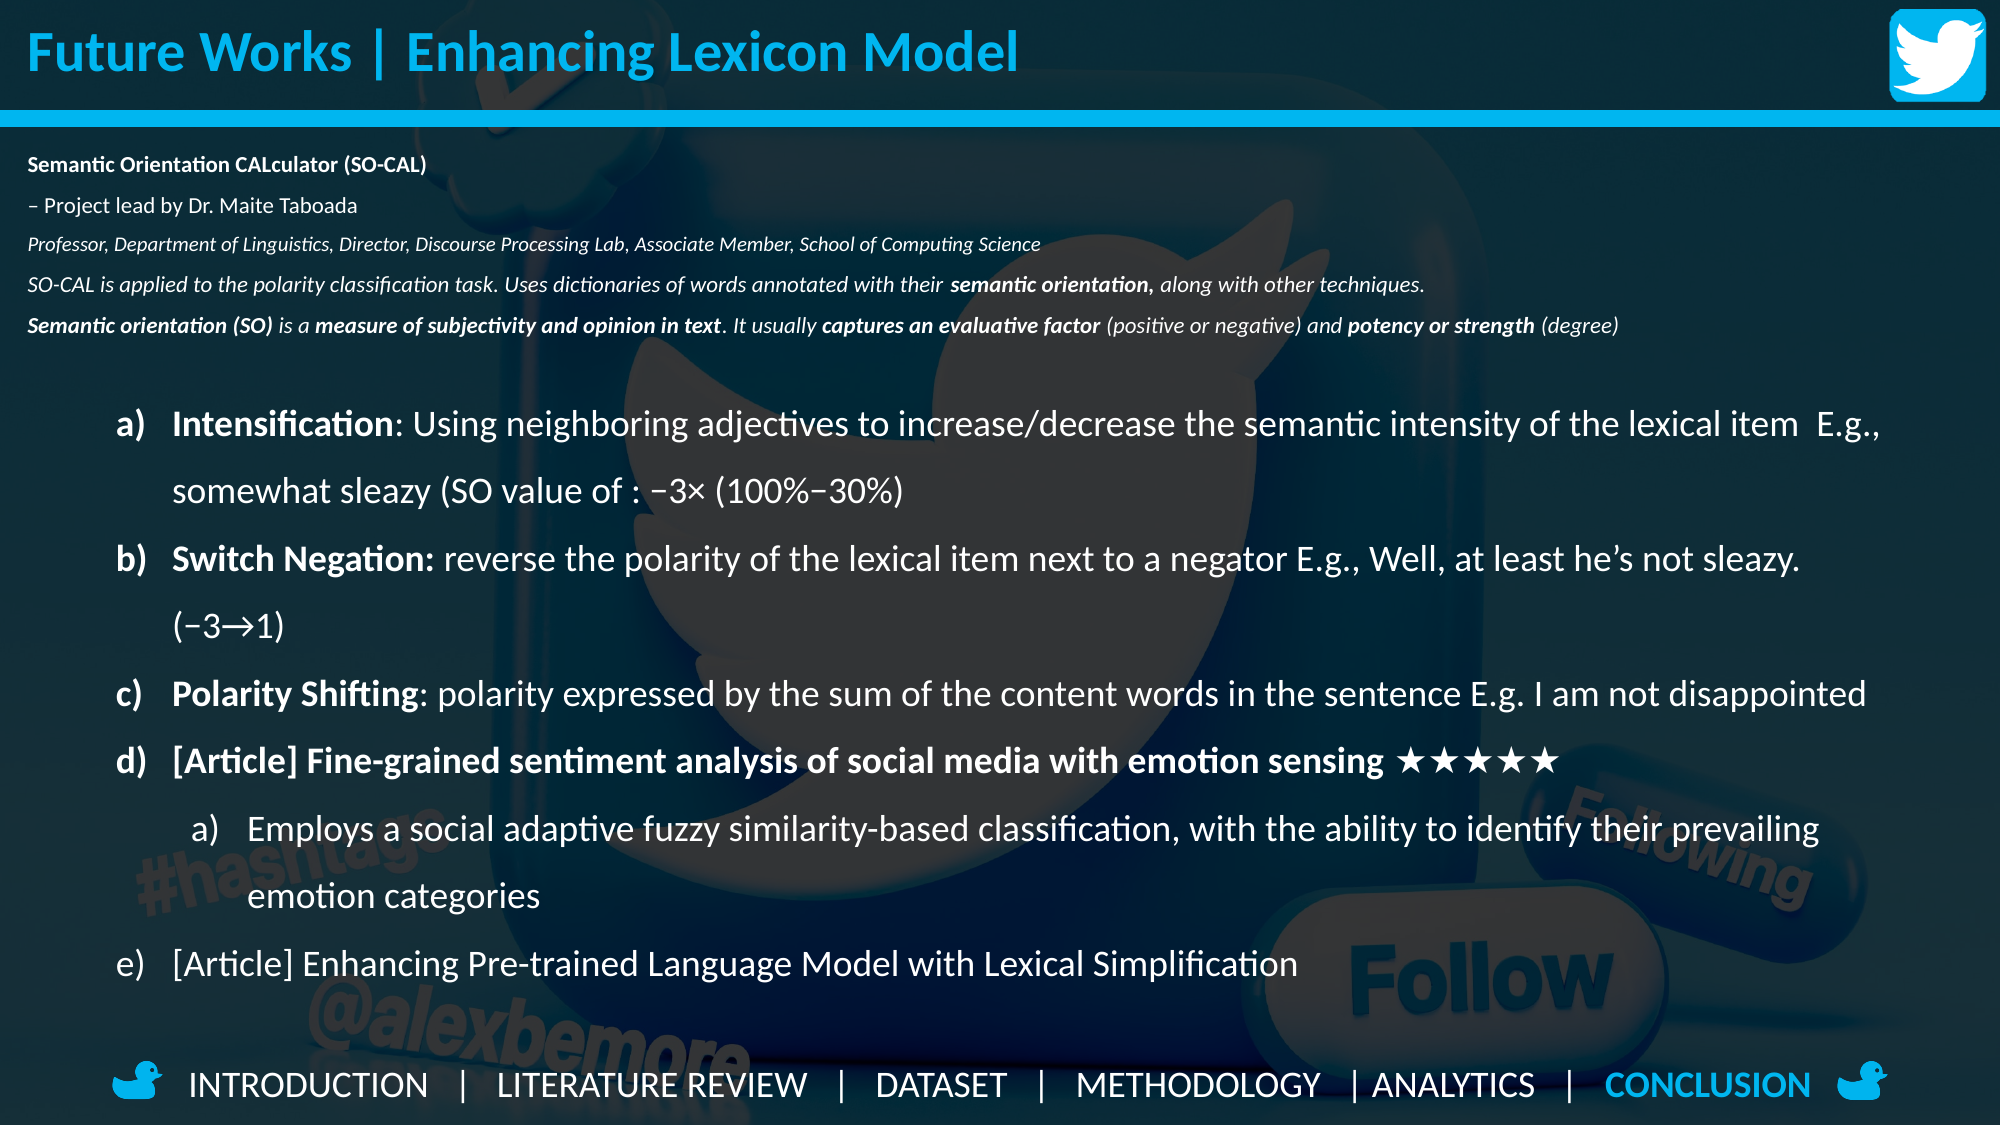

Future Works | Enhancing Lexicon Model
Semantic Orientation CALculator (SO-CAL)
– Project lead by Dr. Maite Taboada
Professor, Department of Linguistics, Director, Discourse Processing Lab, Associate Member, School of Computing Science
SO-CAL is applied to the polarity classification task. Uses dictionaries of words annotated with their semantic orientation, along with other techniques.
Semantic orientation (SO) is a measure of subjectivity and opinion in text. It usually captures an evaluative factor (positive or negative) and potency or strength (degree)
Intensification: Using neighboring adjectives to increase/decrease the semantic intensity of the lexical item  E.g., somewhat sleazy (SO value of : −3× (100%−30%)
Switch Negation: reverse the polarity of the lexical item next to a negator E.g., Well, at least he’s not sleazy. (−3→1)
Polarity Shifting: polarity expressed by the sum of the content words in the sentence E.g. I am not disappointed
[Article] Fine-grained sentiment analysis of social media with emotion sensing ★★★★★
Employs a social adaptive fuzzy similarity-based classification, with the ability to identify their prevailing emotion categories
[Article] Enhancing Pre-trained Language Model with Lexical Simplification